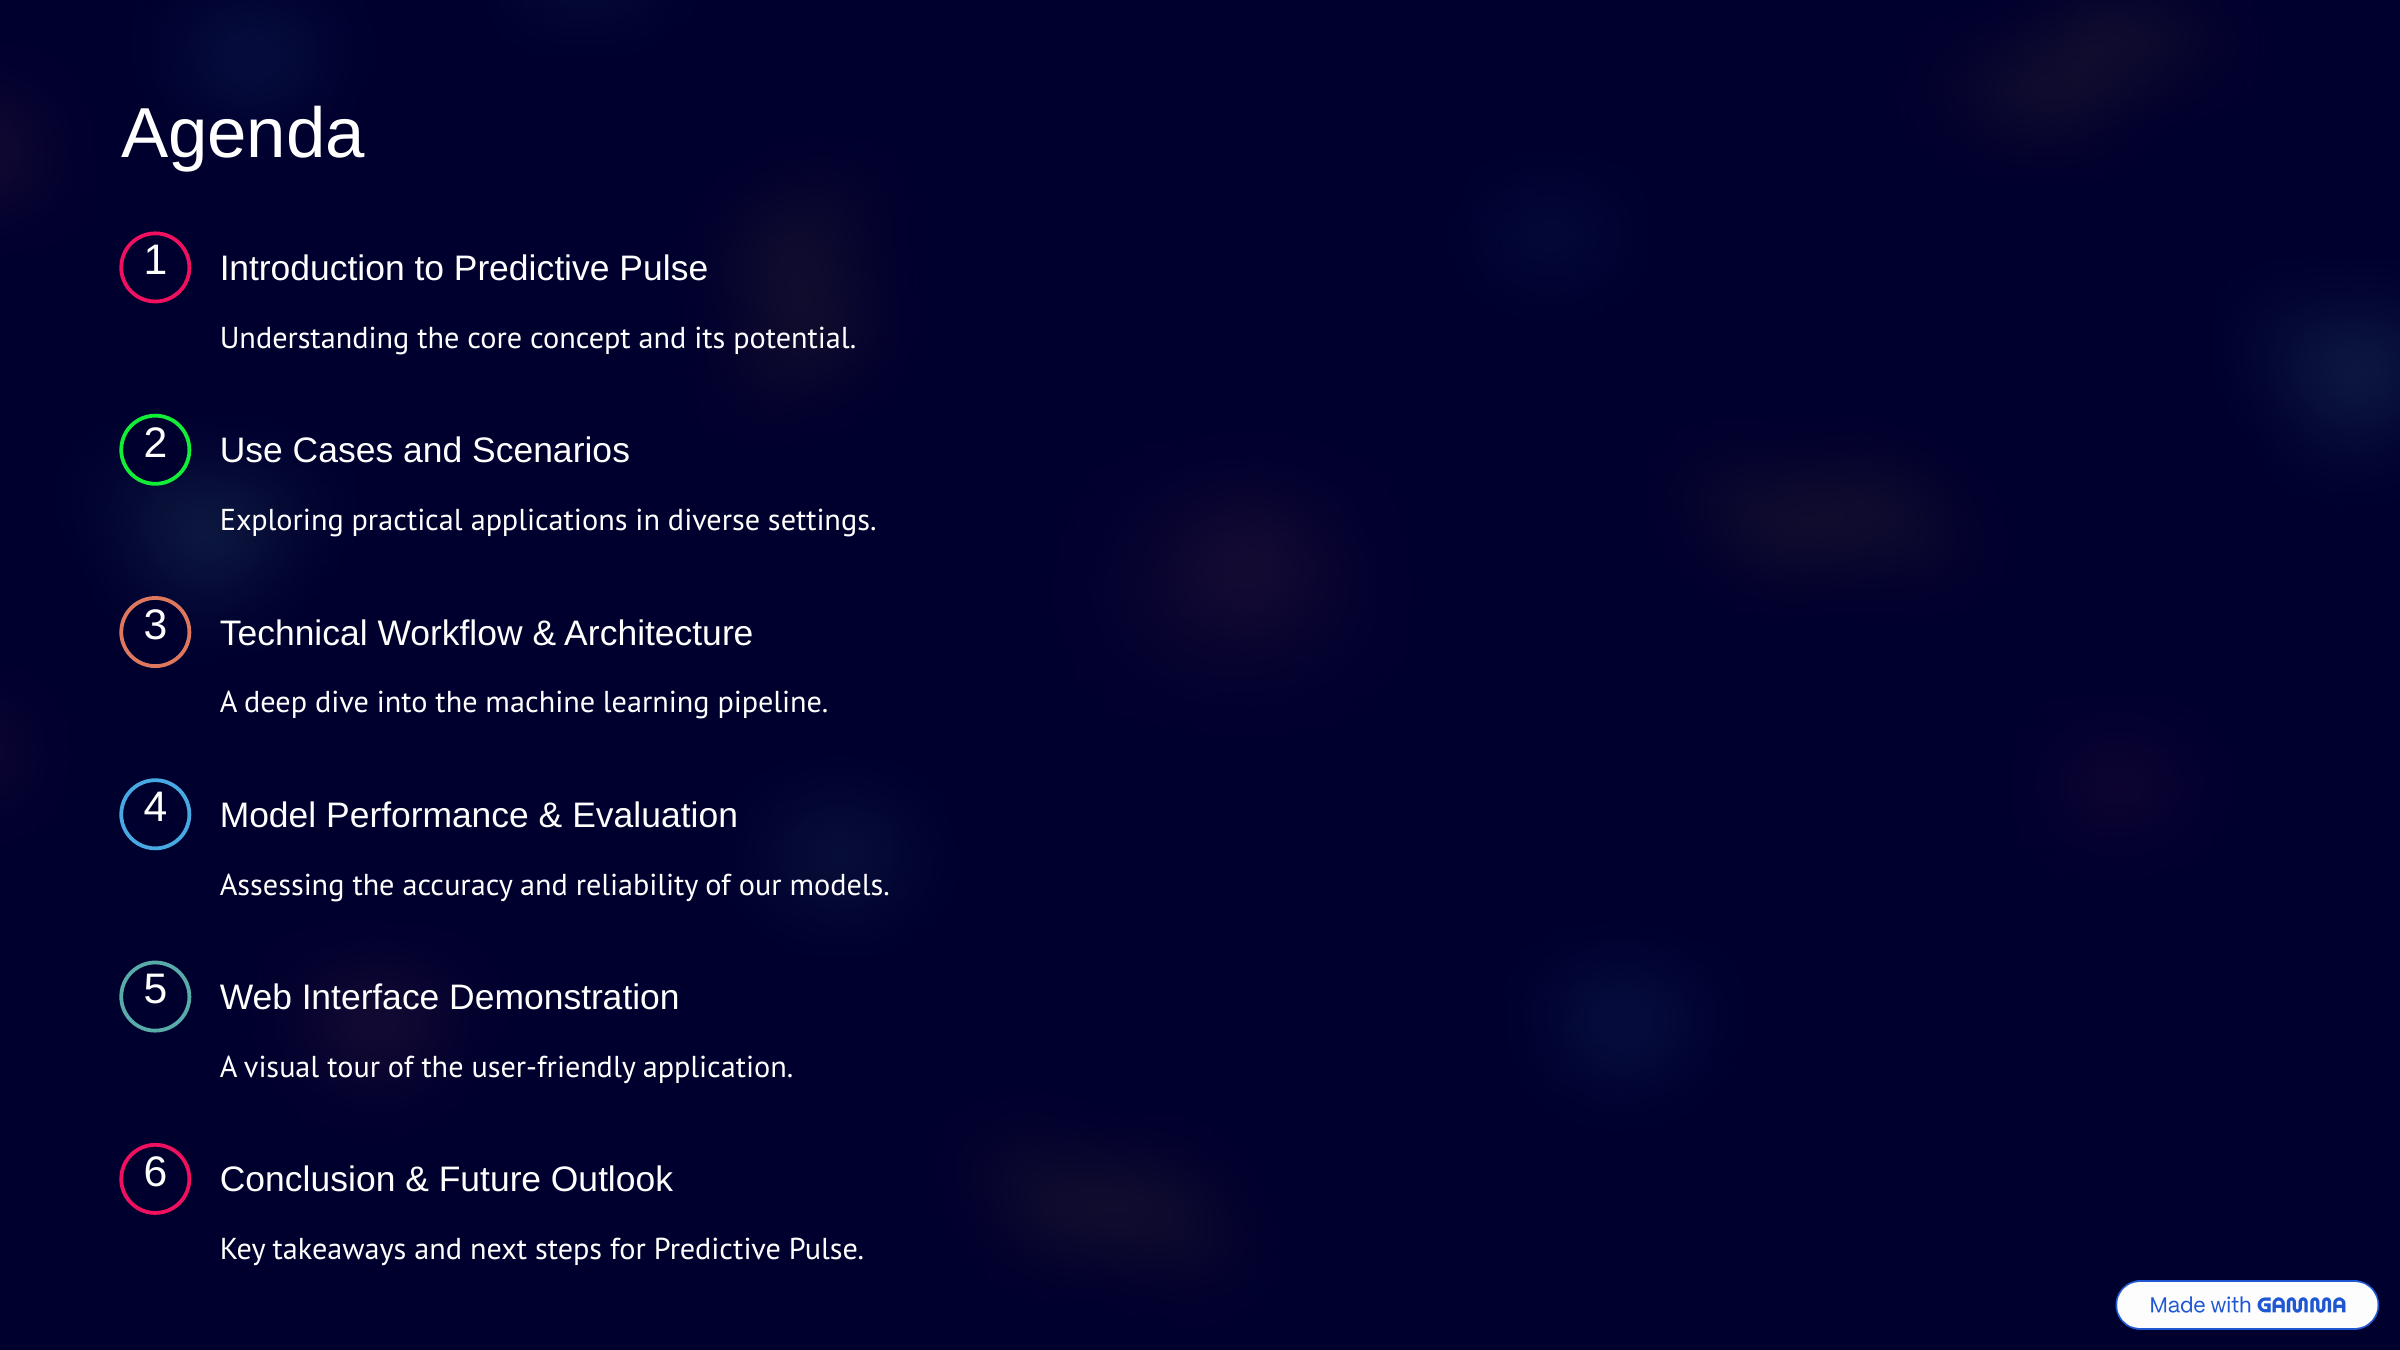

Agenda

1
Introduction to Predictive Pulse
Understanding the core concept and its potential.

2
Use Cases and Scenarios
Exploring practical applications in diverse settings.

3
Technical Workflow & Architecture
A deep dive into the machine learning pipeline.

4
Model Performance & Evaluation
Assessing the accuracy and reliability of our models.

5
Web Interface Demonstration
A visual tour of the user-friendly application.

6
Conclusion & Future Outlook
Key takeaways and next steps for Predictive Pulse.